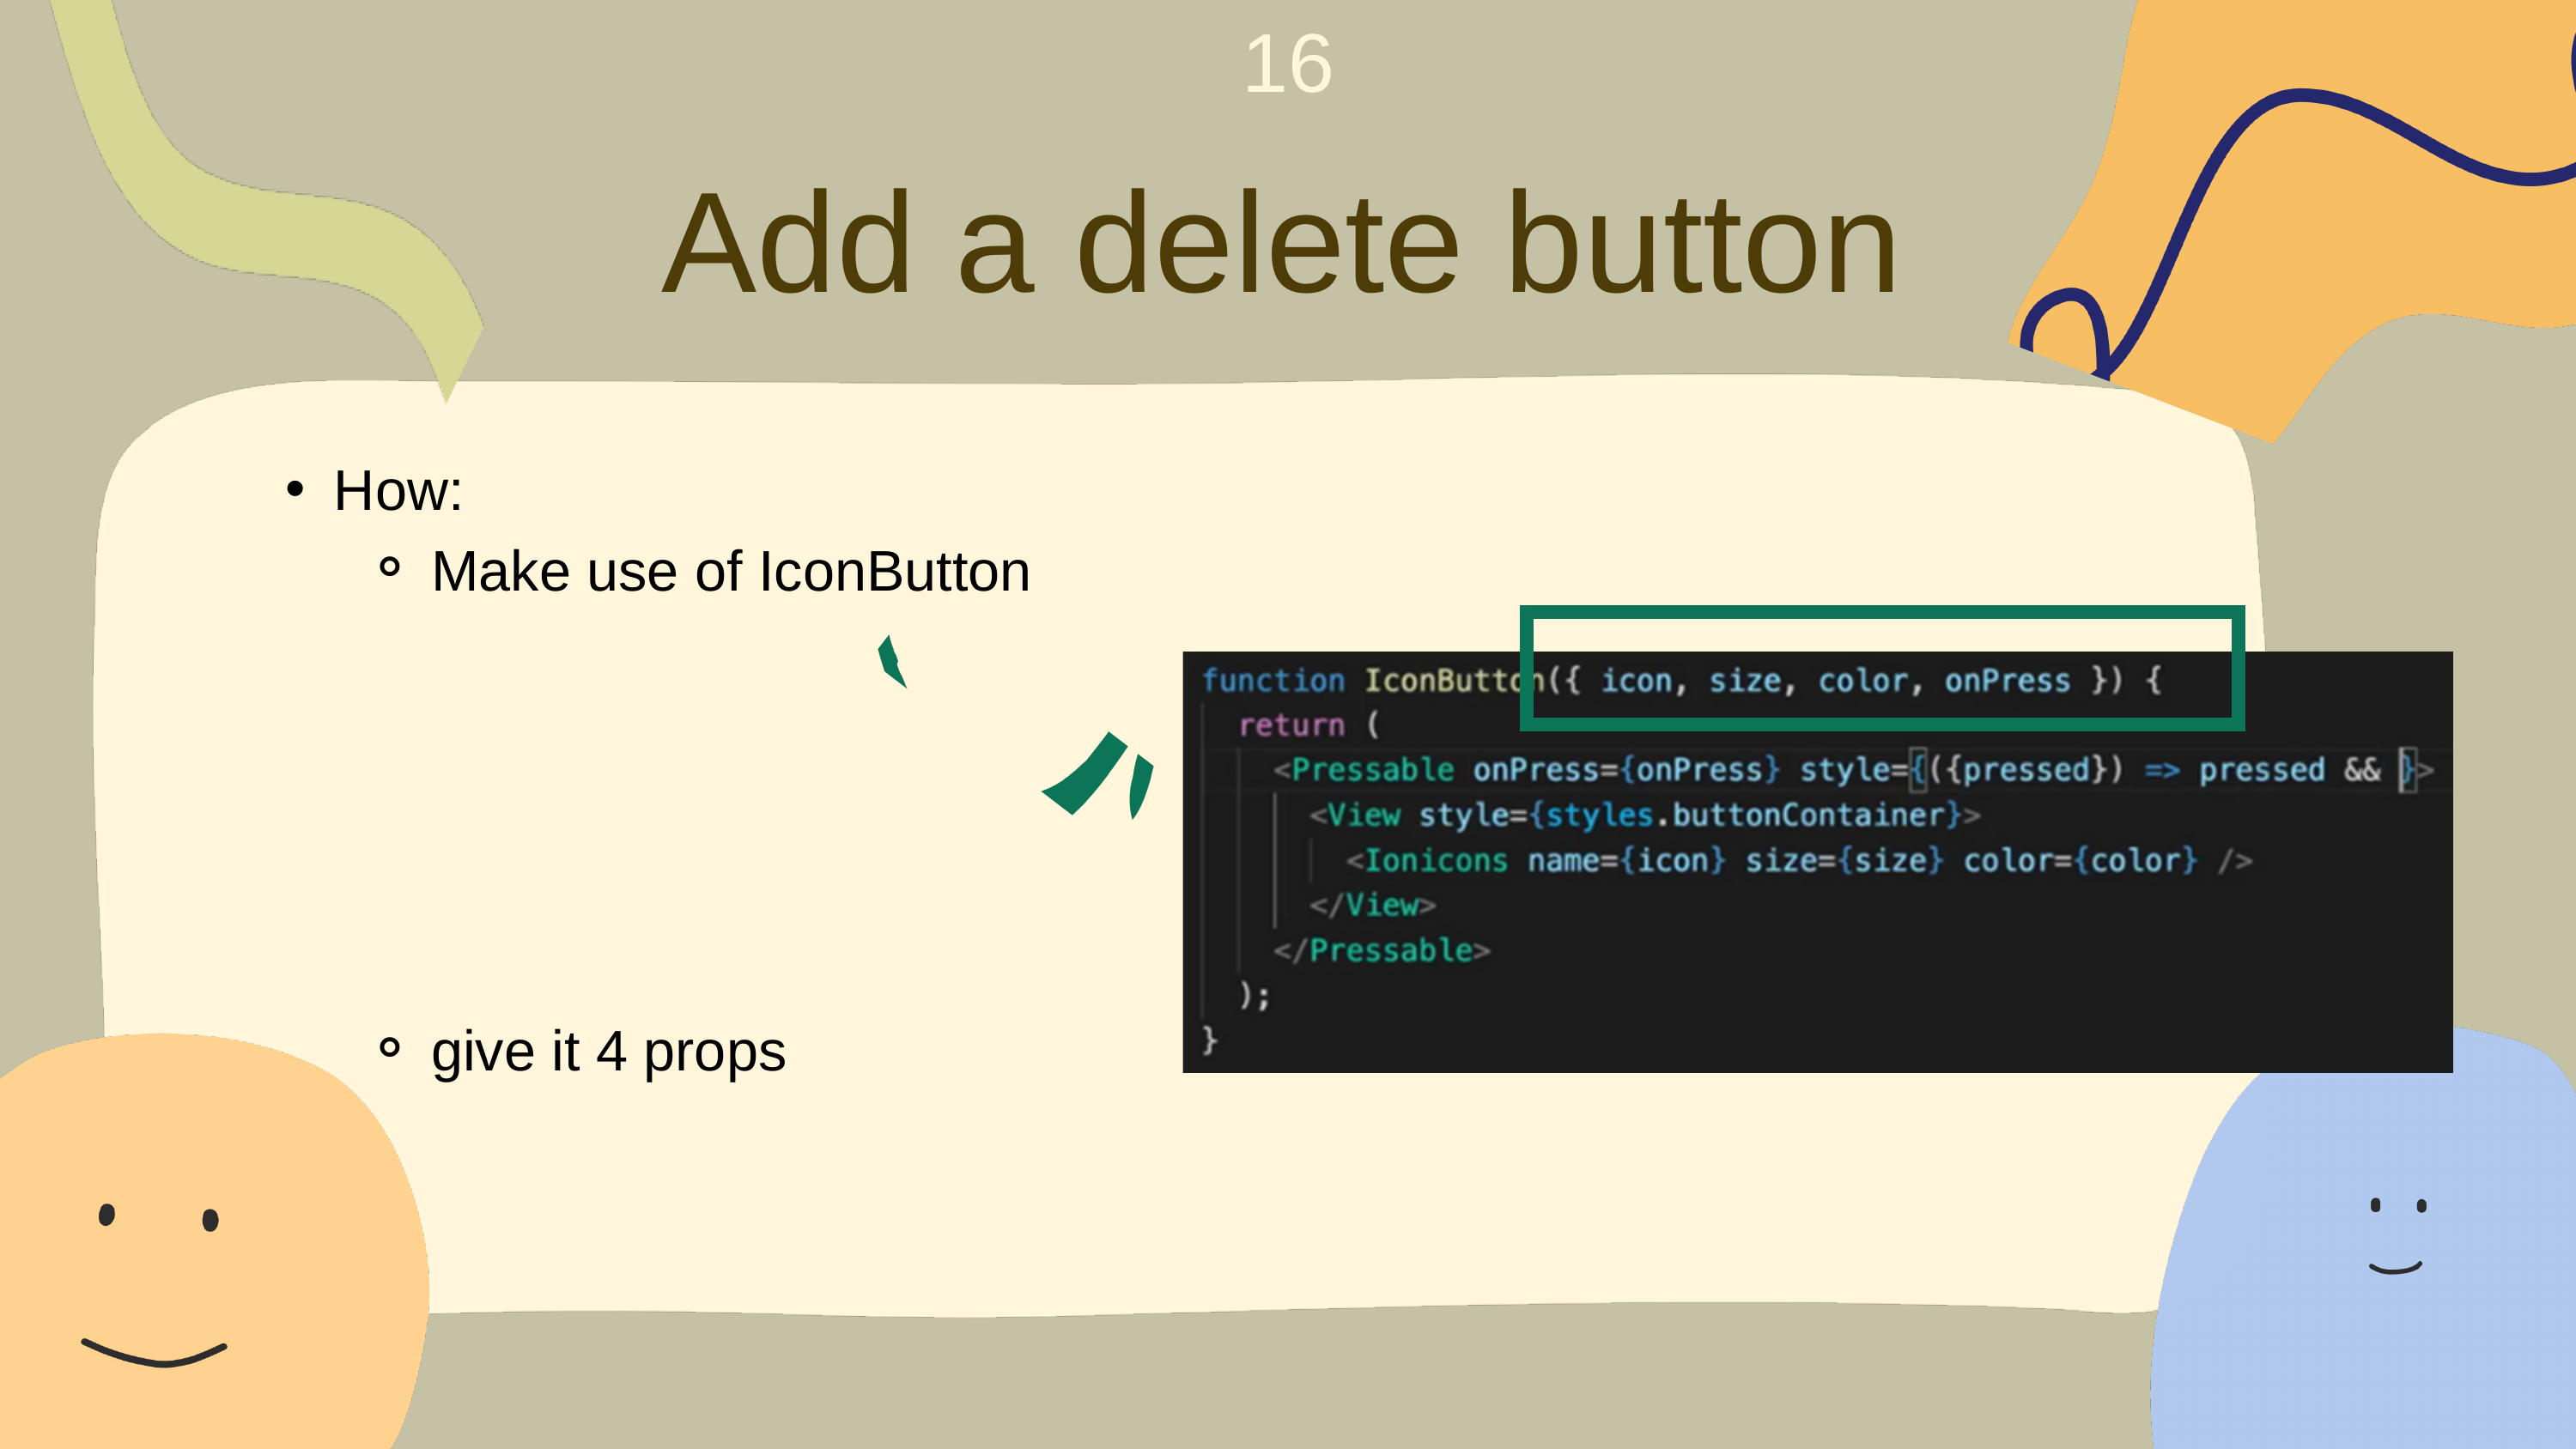

16
Add a delete button

How:
Make use of IconButton

give it 4 props